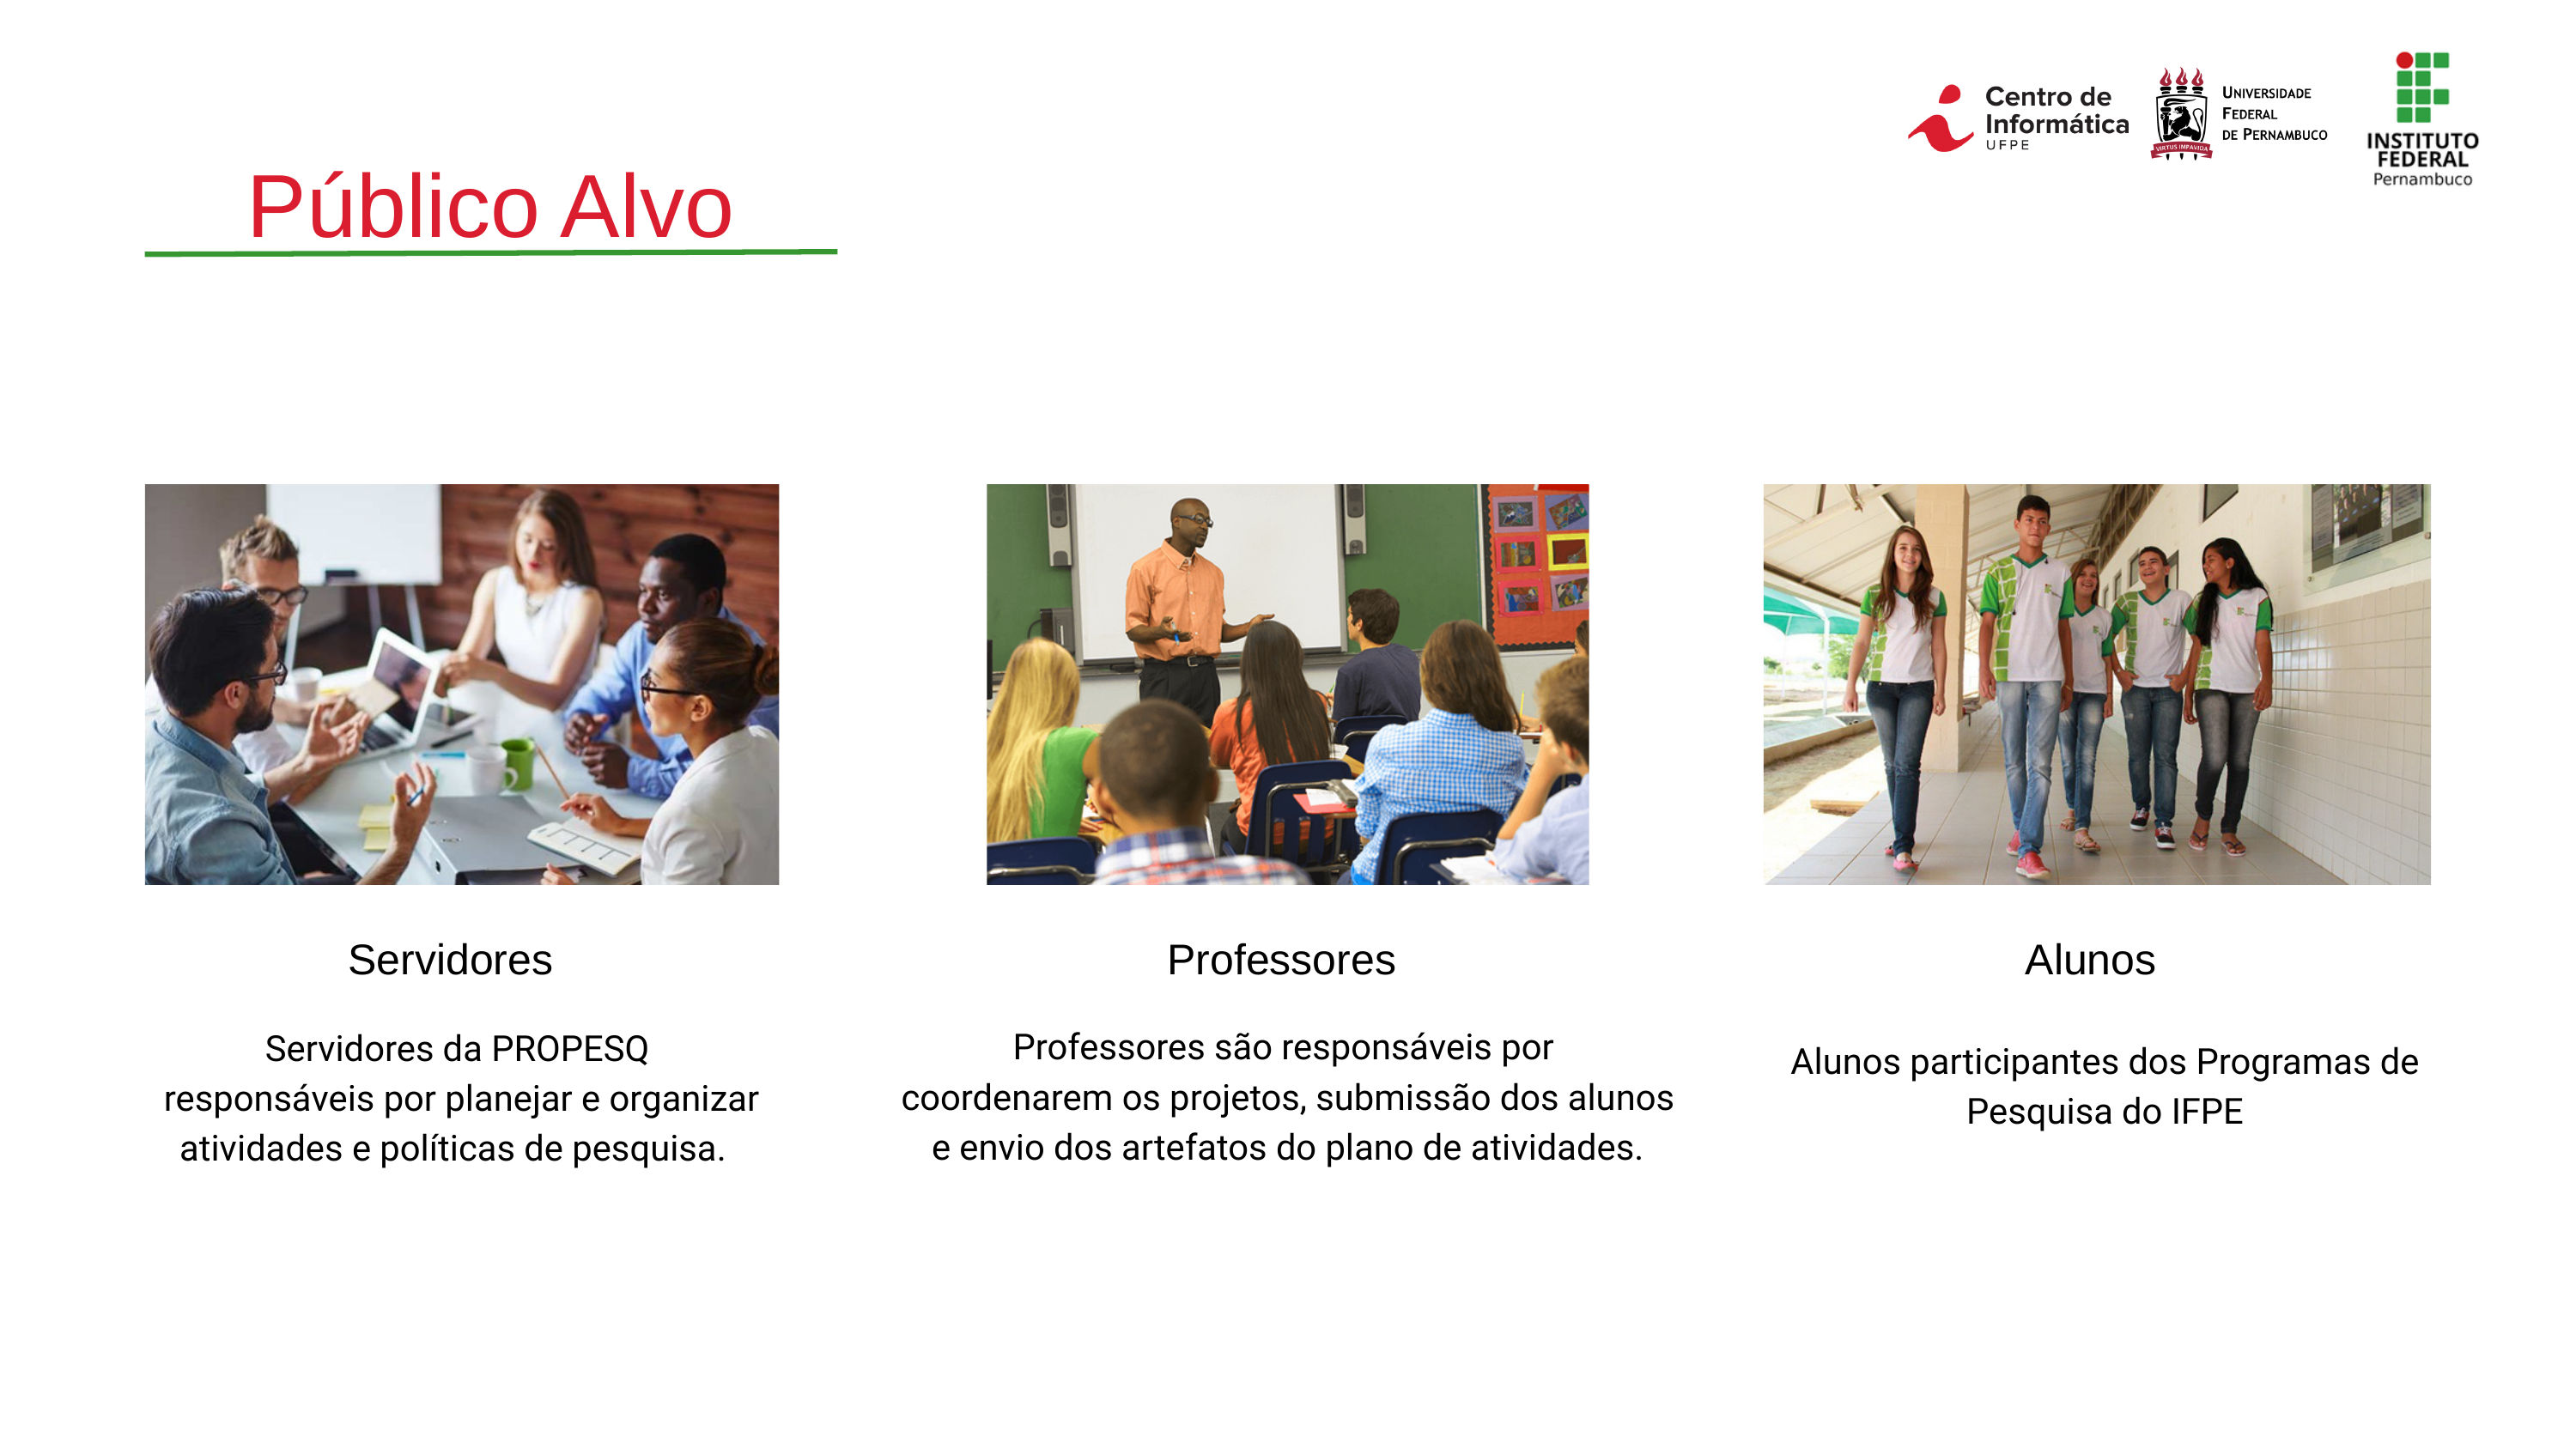

Público Alvo

Servidores

Professores

Alunos

Professores são responsáveis por
coordenarem os projetos, submissão dos alunos
e envio dos artefatos do plano de atividades.
Servidores da PROPESQ
responsáveis por planejar e organizar
atividades e políticas de pesquisa.
Alunos participantes dos Programas de
Pesquisa do IFPE